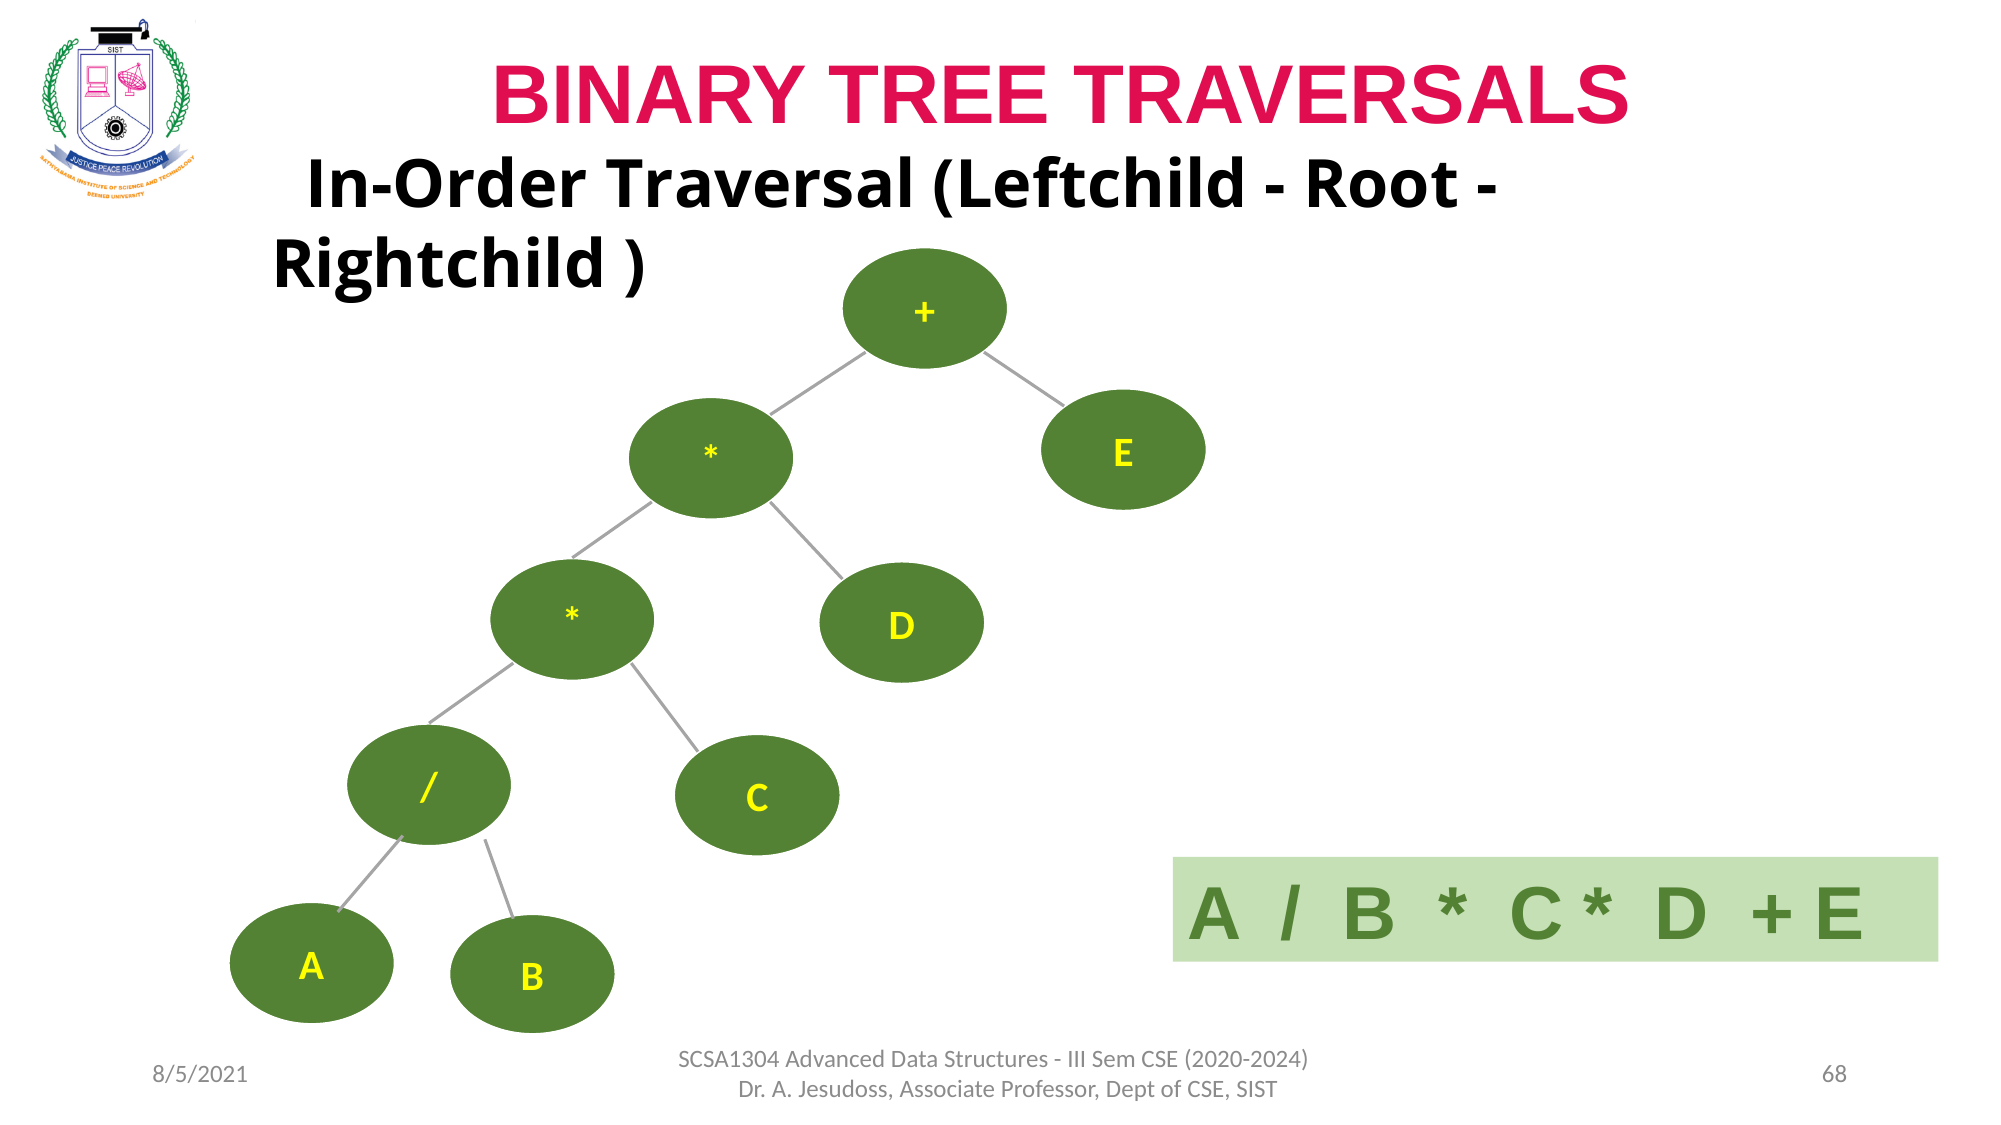

BINARY TREE TRAVERSALS
  In-Order Traversal (Leftchild - Root - Rightchild )

+
E
*
*
D
/
C
A  /  B  *  C *  D  + E
A
B
8/5/2021
SCSA1304 Advanced Data Structures - III Sem CSE (2020-2024)      Dr. A. Jesudoss, Associate Professor, Dept of CSE, SIST
68